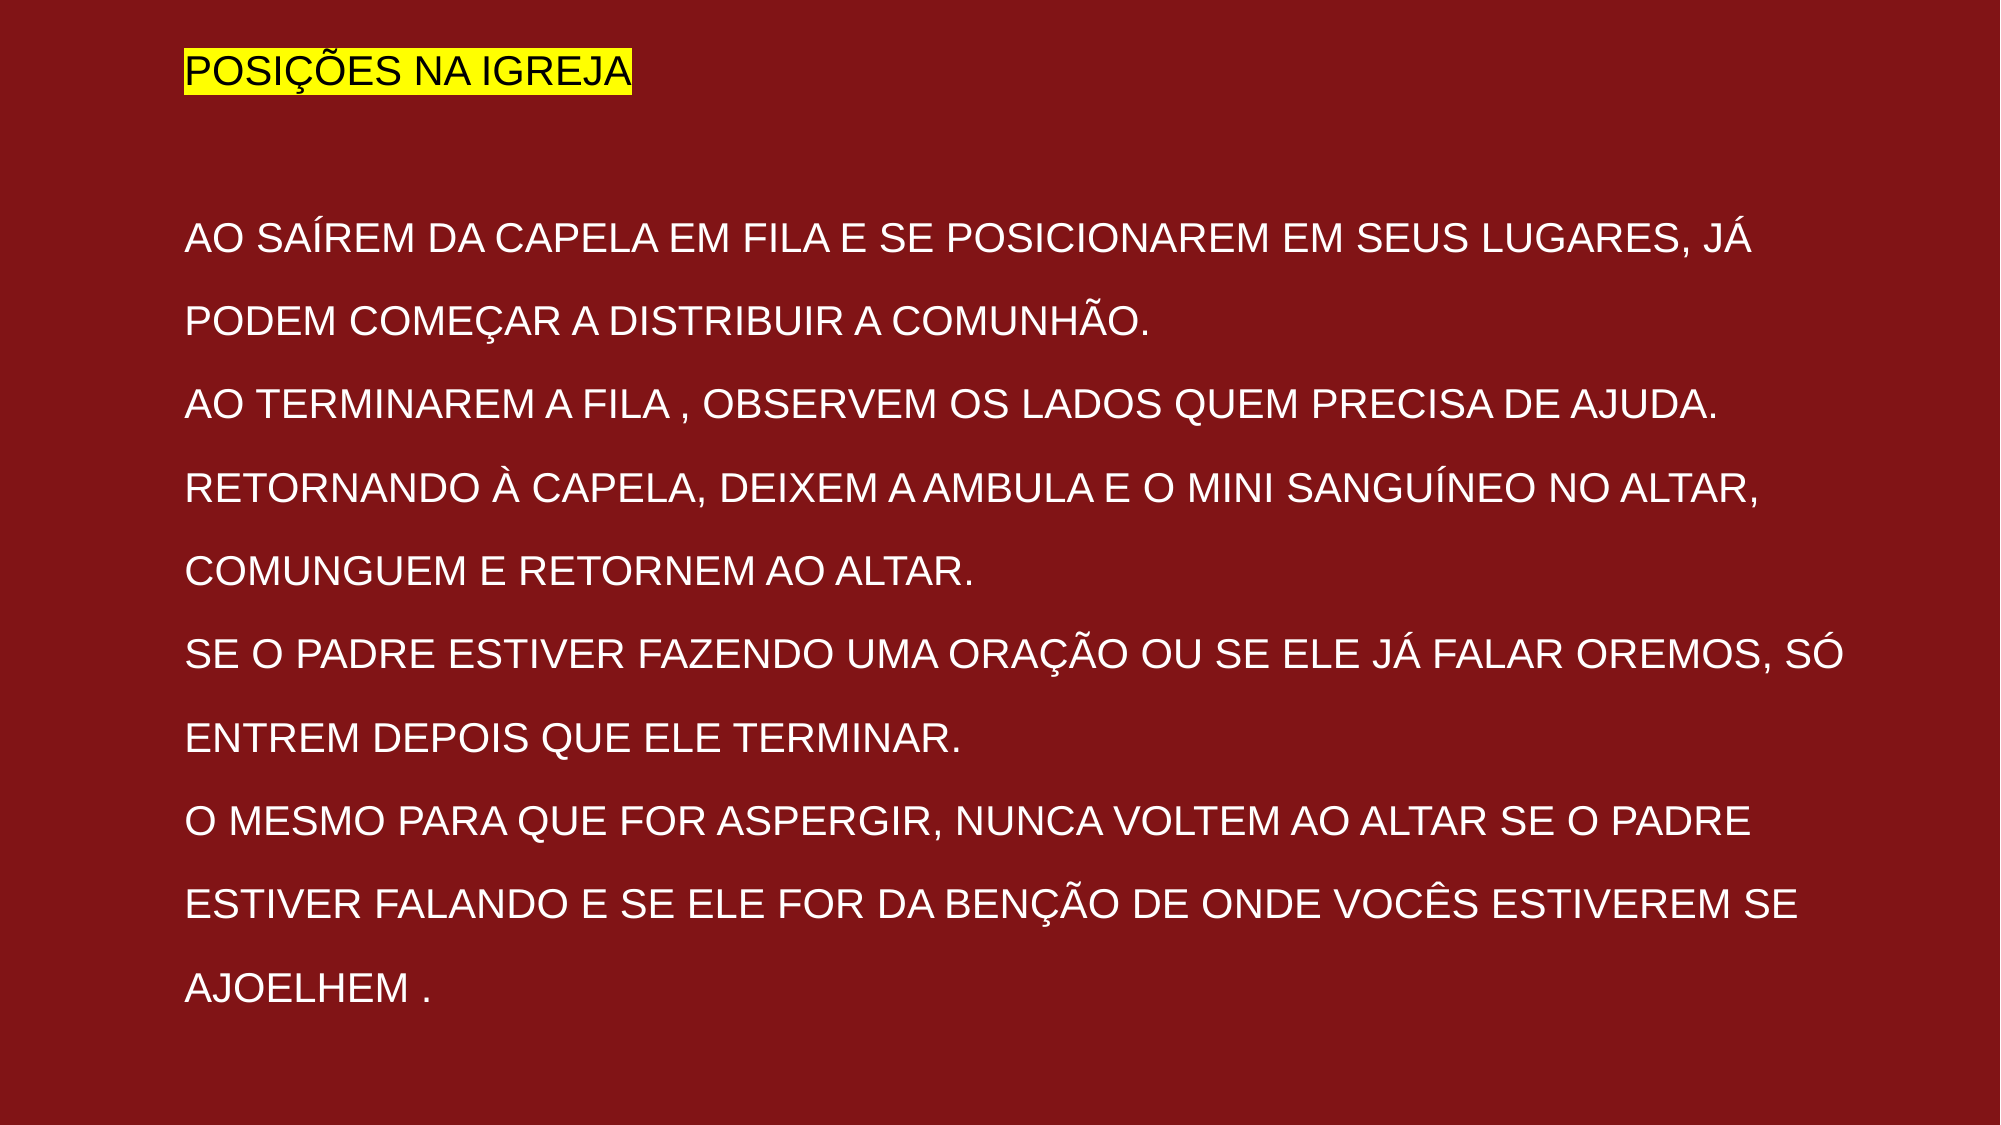

# POSIÇÕES NA IGREJA AO SAÍREM DA CAPELA EM FILA E SE POSICIONAREM EM SEUS LUGARES, JÁ PODEM COMEÇAR A DISTRIBUIR A COMUNHÃO. AO TERMINAREM A FILA , OBSERVEM OS LADOS QUEM PRECISA DE AJUDA. RETORNANDO À CAPELA, DEIXEM A AMBULA E O MINI SANGUÍNEO NO ALTAR, COMUNGUEM E RETORNEM AO ALTAR. SE O PADRE ESTIVER FAZENDO UMA ORAÇÃO OU SE ELE JÁ FALAR OREMOS, SÓ ENTREM DEPOIS QUE ELE TERMINAR. O MESMO PARA QUE FOR ASPERGIR, NUNCA VOLTEM AO ALTAR SE O PADRE ESTIVER FALANDO E SE ELE FOR DA BENÇÃO DE ONDE VOCÊS ESTIVEREM SE  AJOELHEM .